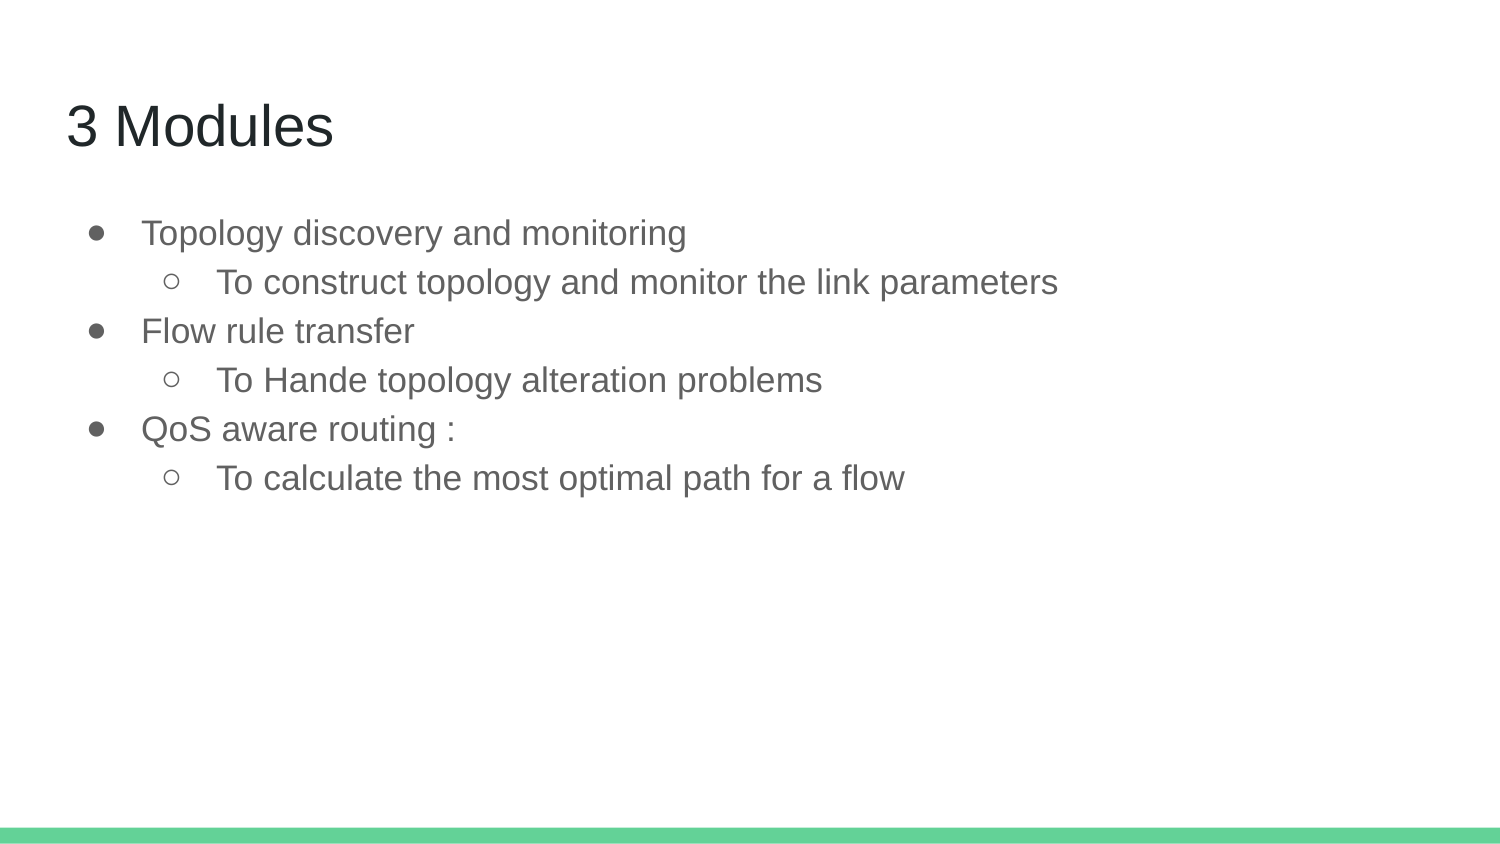

# 3 Modules

Topology discovery and monitoring
To construct topology and monitor the link parameters
Flow rule transfer
To Hande topology alteration problems
QoS aware routing :
To calculate the most optimal path for a flow